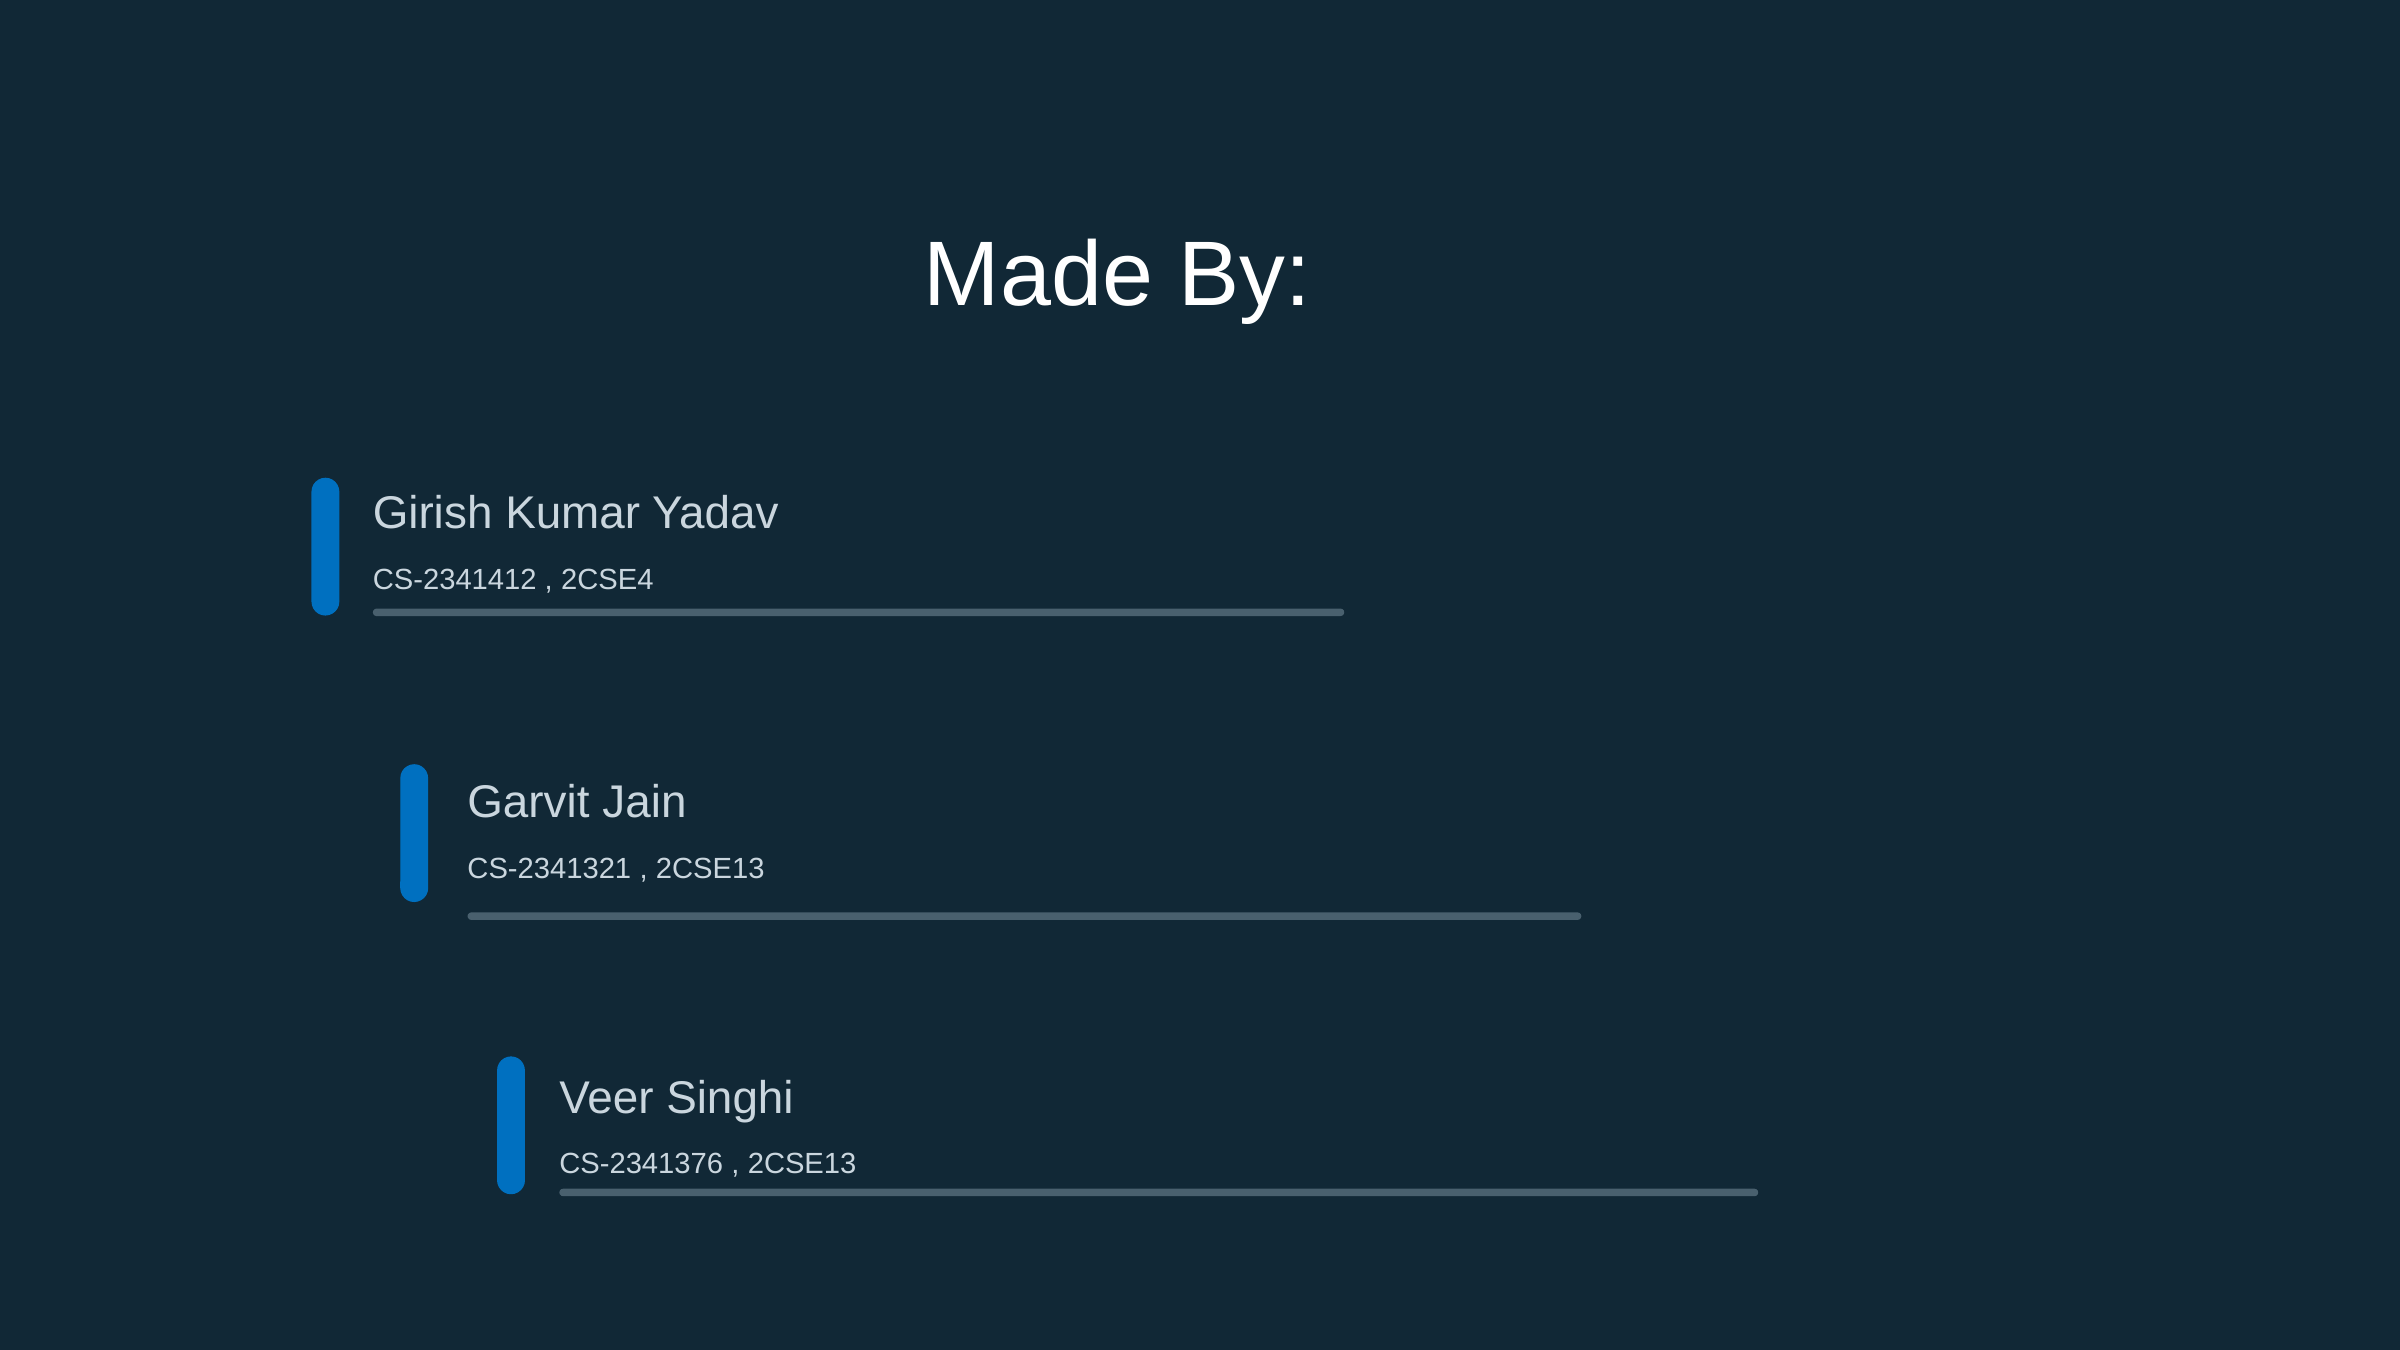

Made By:

Girish Kumar Yadav
CS-2341412 , 2CSE4

Garvit Jain
CS-2341321 , 2CSE13

Veer Singhi
CS-2341376 , 2CSE13